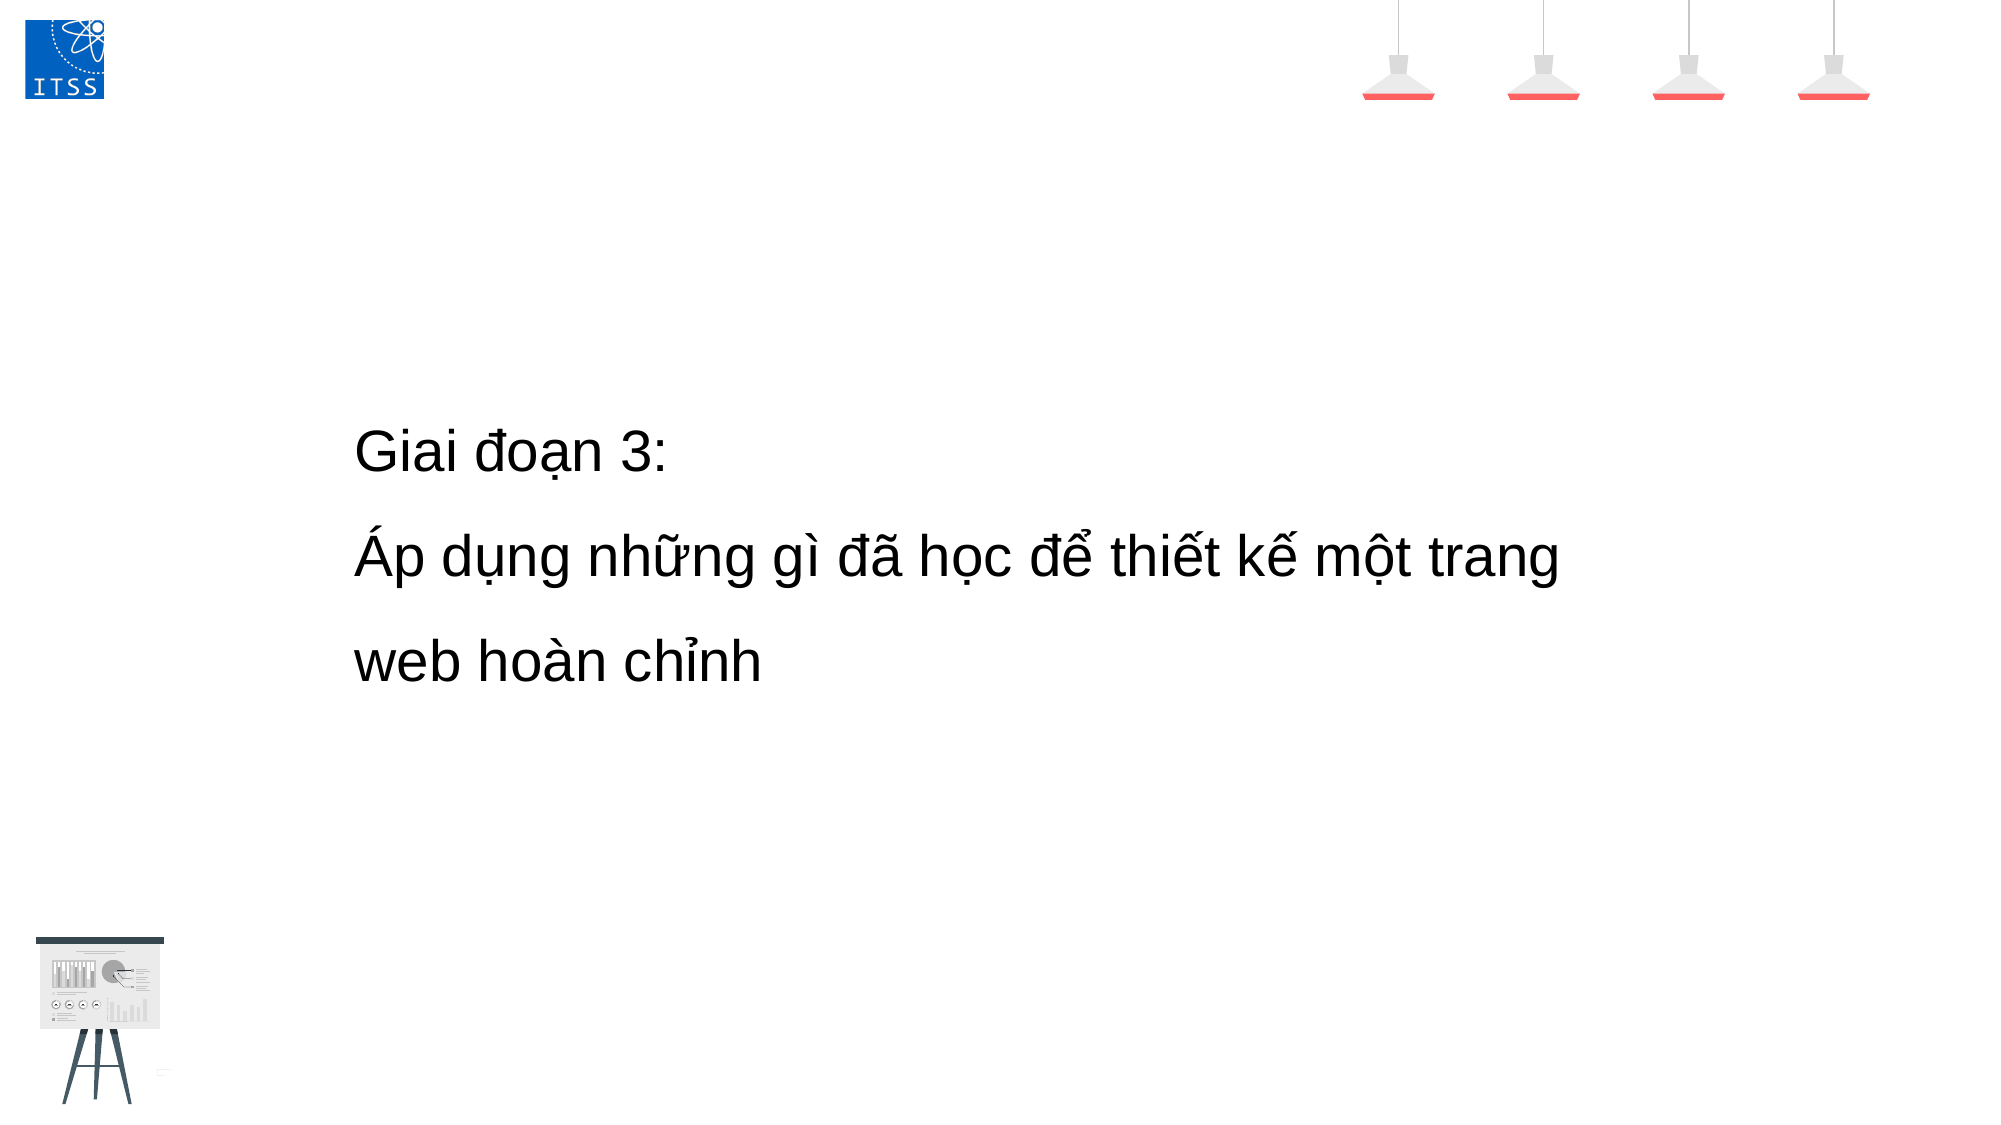

Giai đoạn 3:
Áp dụng những gì đã học để thiết kế một trang web hoàn chỉnh